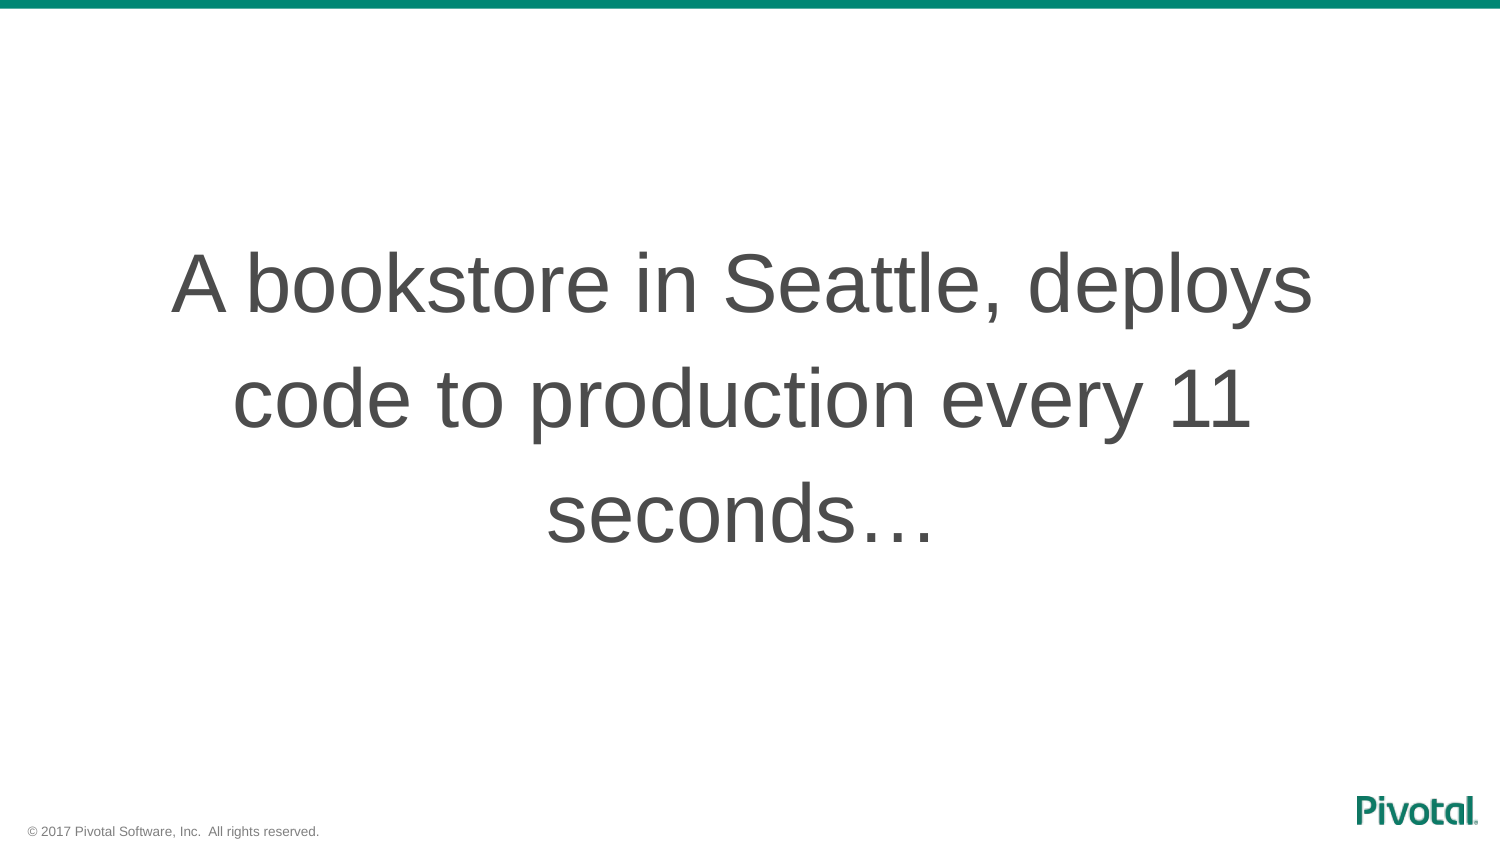

#

A bookstore in Seattle, deploys
code to production every 11 seconds…